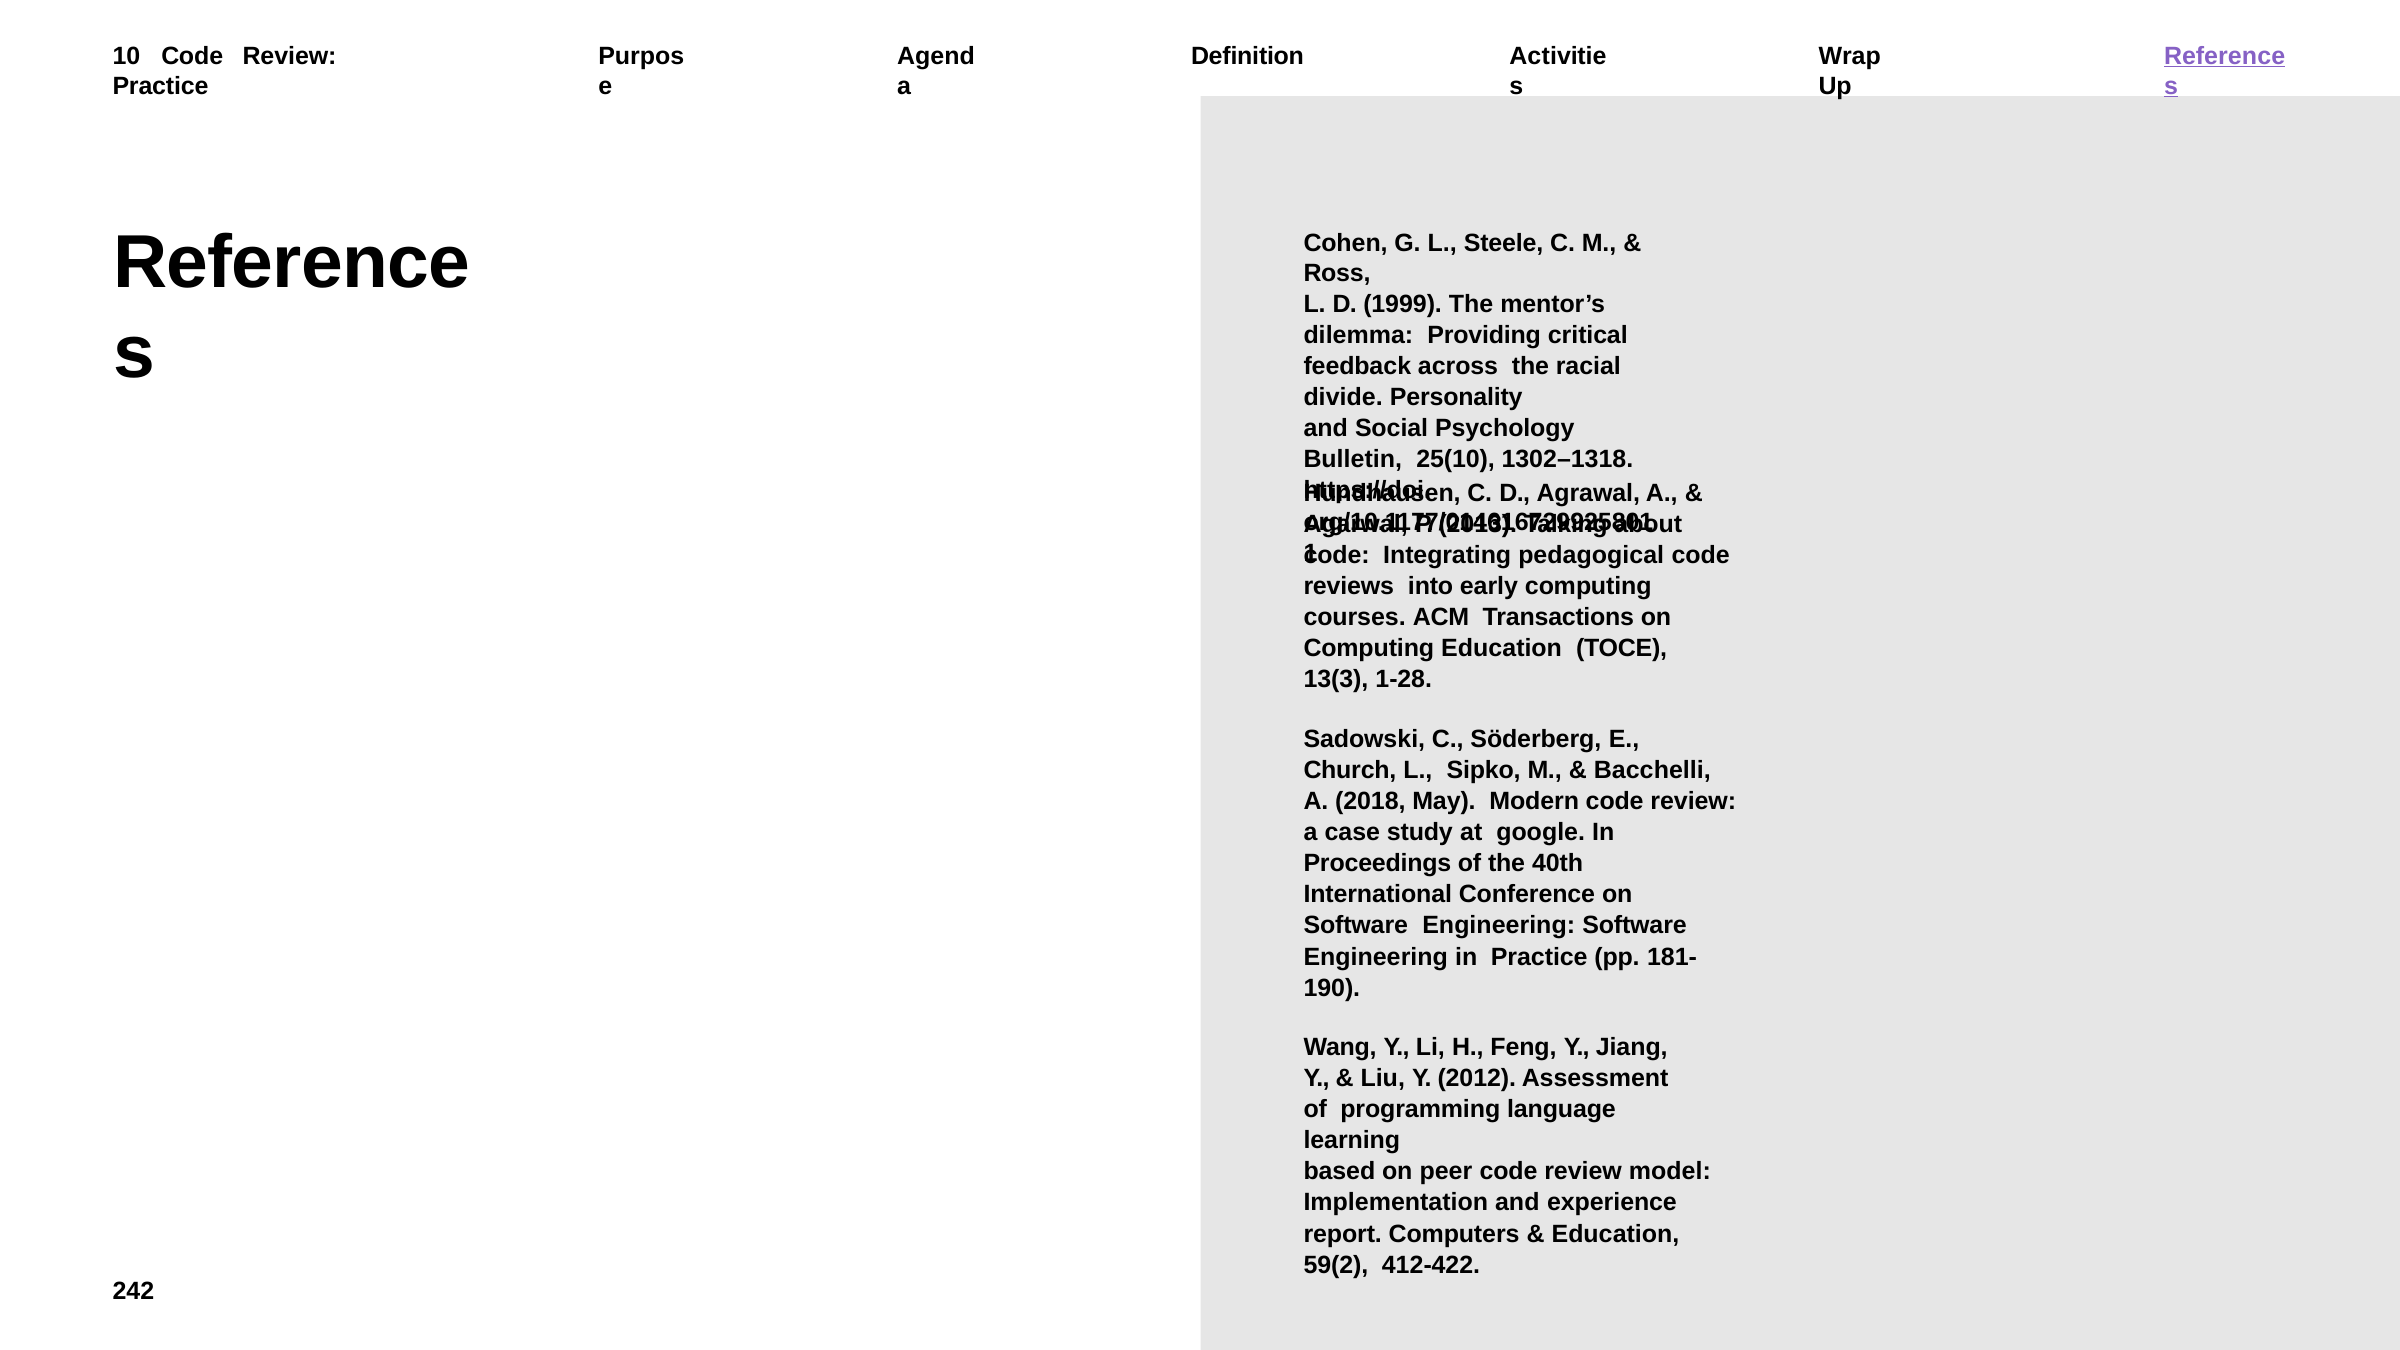

10	Code	Review:	Practice
Purpose
Agenda
Definition
Activities
Wrap	Up
References

References
Cohen, G. L., Steele, C. M., & Ross,
L. D. (1999). The mentor’s dilemma:  Providing critical feedback across  the racial divide. Personality
and Social Psychology Bulletin,  25(10), 1302–1318. https://doi.  org/10.1177/0146167299258011
Hundhausen, C. D., Agrawal, A., &  Agarwal, P. (2013). Talking about code:  Integrating pedagogical code reviews  into early computing courses. ACM  Transactions on Computing Education  (TOCE), 13(3), 1-28.

Sadowski, C., Söderberg, E., Church, L.,  Sipko, M., & Bacchelli, A. (2018, May).  Modern code review: a case study at  google. In Proceedings of the 40th  International Conference on Software  Engineering: Software Engineering in  Practice (pp. 181-190).

Wang, Y., Li, H., Feng, Y., Jiang,  Y., & Liu, Y. (2012). Assessment of  programming language learning
based on peer code review model:  Implementation and experience  report. Computers & Education, 59(2),  412-422.
242